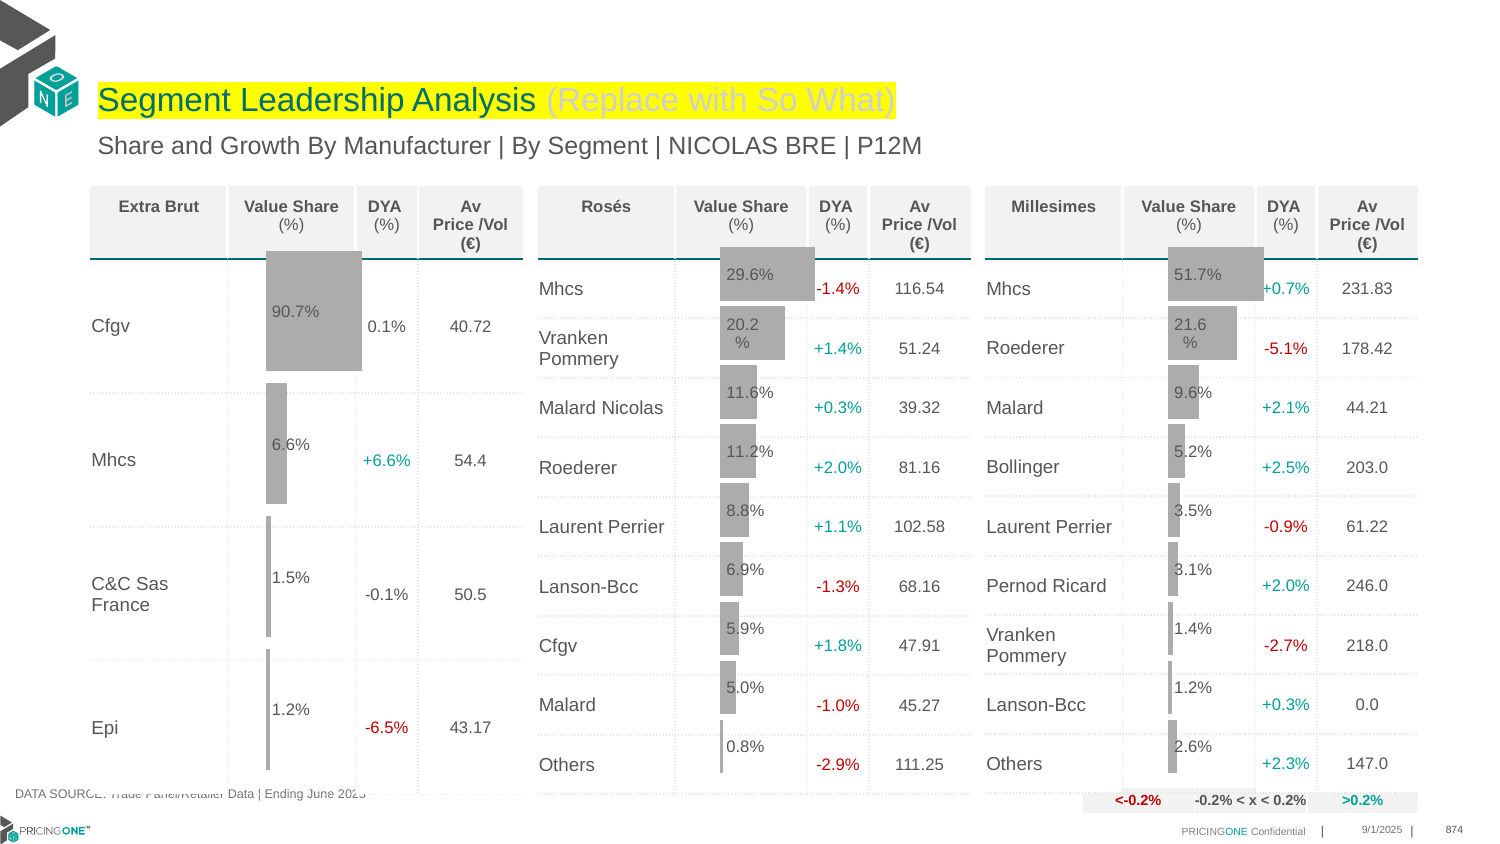

# Segment Leadership Analysis (Replace with So What)
Share and Growth By Manufacturer | By Segment | NICOLAS BRE | P12M
| Rosés | Value Share (%) | DYA (%) | Av Price /Vol (€) |
| --- | --- | --- | --- |
| Mhcs |  | -1.4% | 116.54 |
| Vranken Pommery |  | +1.4% | 51.24 |
| Malard Nicolas |  | +0.3% | 39.32 |
| Roederer |  | +2.0% | 81.16 |
| Laurent Perrier |  | +1.1% | 102.58 |
| Lanson-Bcc |  | -1.3% | 68.16 |
| Cfgv |  | +1.8% | 47.91 |
| Malard |  | -1.0% | 45.27 |
| Others |  | -2.9% | 111.25 |
| Extra Brut | Value Share (%) | DYA (%) | Av Price /Vol (€) |
| --- | --- | --- | --- |
| Cfgv |  | 0.1% | 40.72 |
| Mhcs |  | +6.6% | 54.4 |
| C&C Sas France |  | -0.1% | 50.5 |
| Epi |  | -6.5% | 43.17 |
| Millesimes | Value Share (%) | DYA (%) | Av Price /Vol (€) |
| --- | --- | --- | --- |
| Mhcs |  | +0.7% | 231.83 |
| Roederer |  | -5.1% | 178.42 |
| Malard |  | +2.1% | 44.21 |
| Bollinger |  | +2.5% | 203.0 |
| Laurent Perrier |  | -0.9% | 61.22 |
| Pernod Ricard |  | +2.0% | 246.0 |
| Vranken Pommery |  | -2.7% | 218.0 |
| Lanson-Bcc |  | +0.3% | 0.0 |
| Others |  | +2.3% | 147.0 |

### Chart

| Category | Extra Brut | NICOLAS BRE |
|---|---|
|  | 0.9072975449766073 |

### Chart

| Category | Rosés | NICOLAS BRE |
|---|---|
|  | 0.2957650737543335 |

### Chart

| Category | Millesimes | NICOLAS BRE |
|---|---|
|  | 0.5173095313994261 |
DATA SOURCE: Trade Panel/Retailer Data | Ending June 2025
| <-0.2% | -0.2% < x < 0.2% | >0.2% |
| --- | --- | --- |

9/1/2025
874